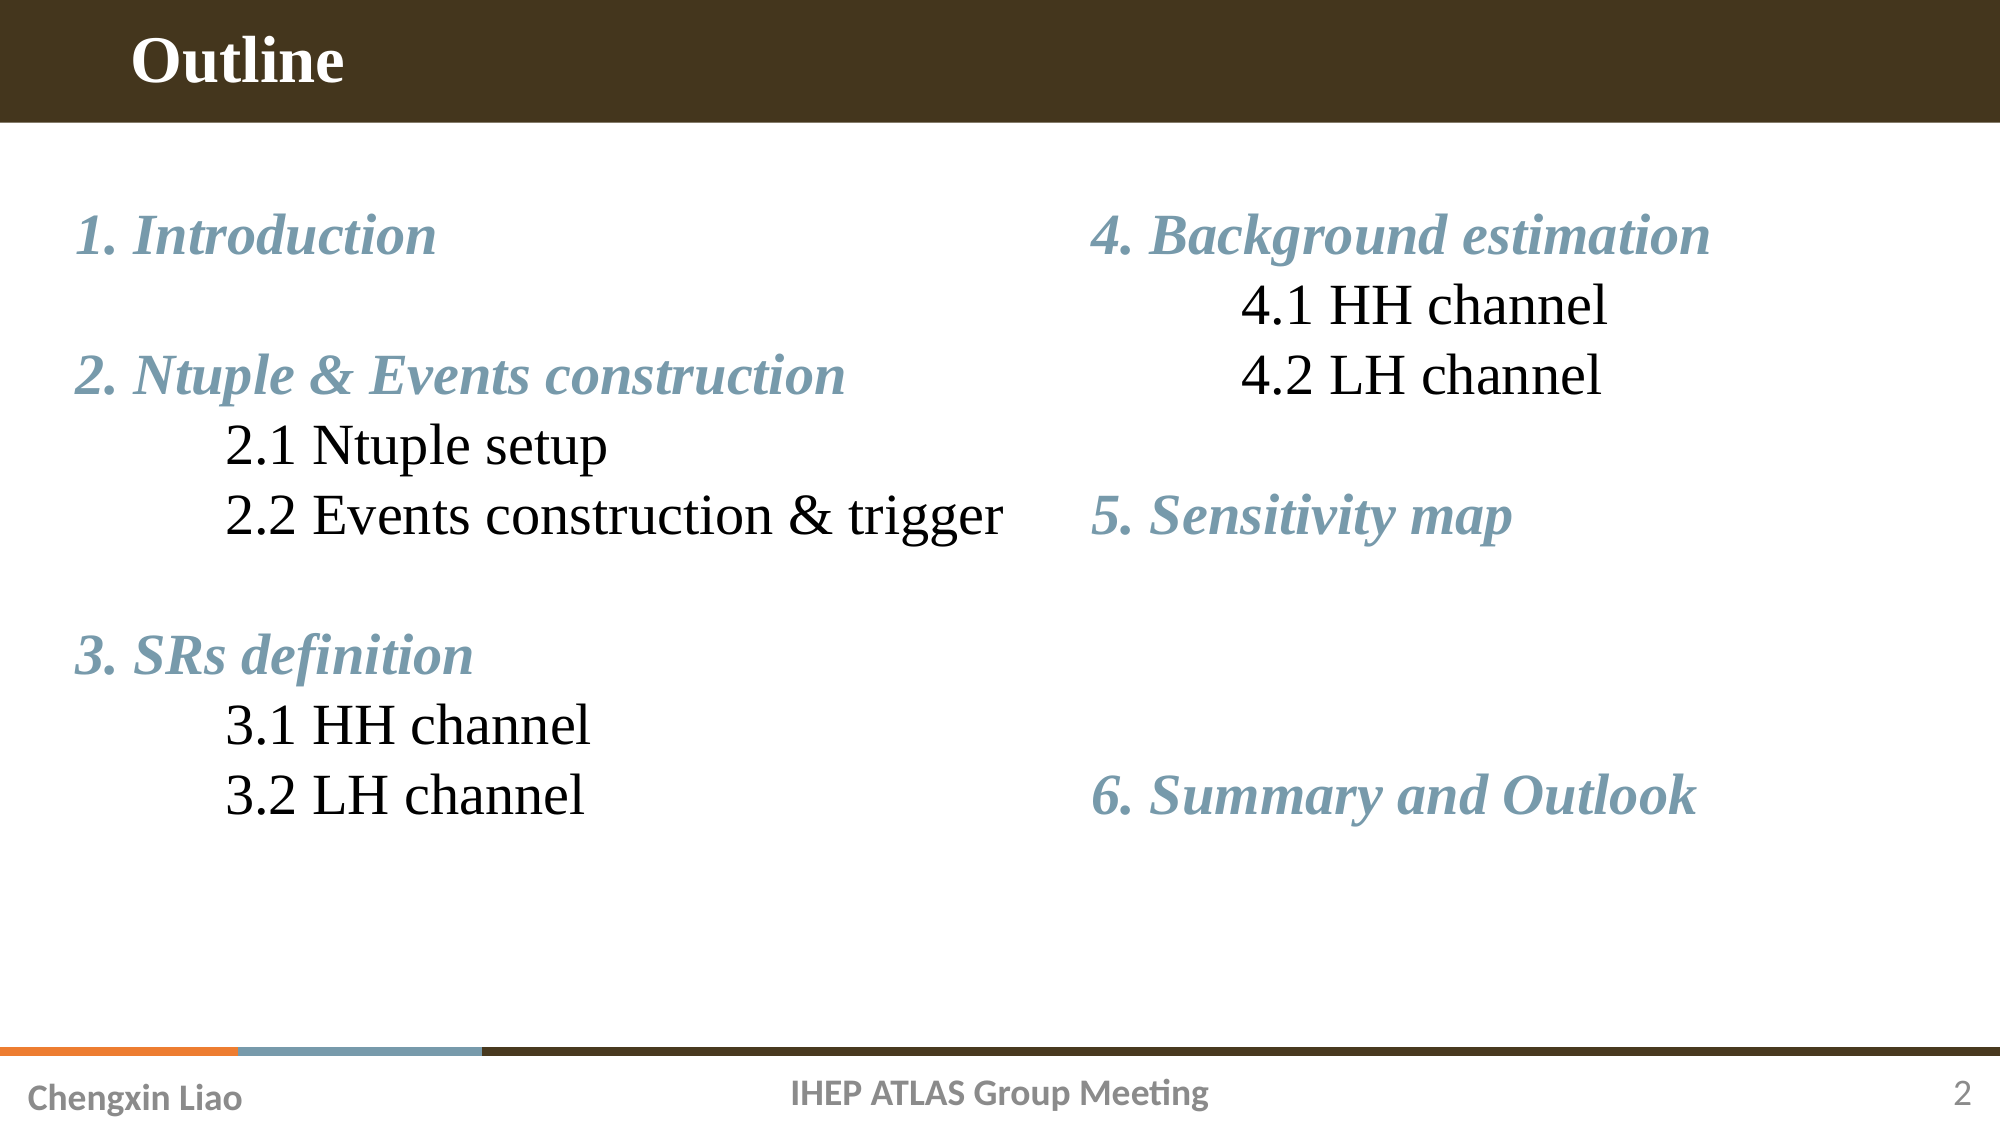

Outline
1. Introduction

2. Ntuple & Events construction
	2.1 Ntuple setup
	2.2 Events construction & trigger

3. SRs definition
	3.1 HH channel
	3.2 LH channel
4. Background estimation
	4.1 HH channel
	4.2 LH channel

5. Sensitivity map

6. Summary and Outlook

2
IHEP ATLAS Group Meeting
Chengxin Liao